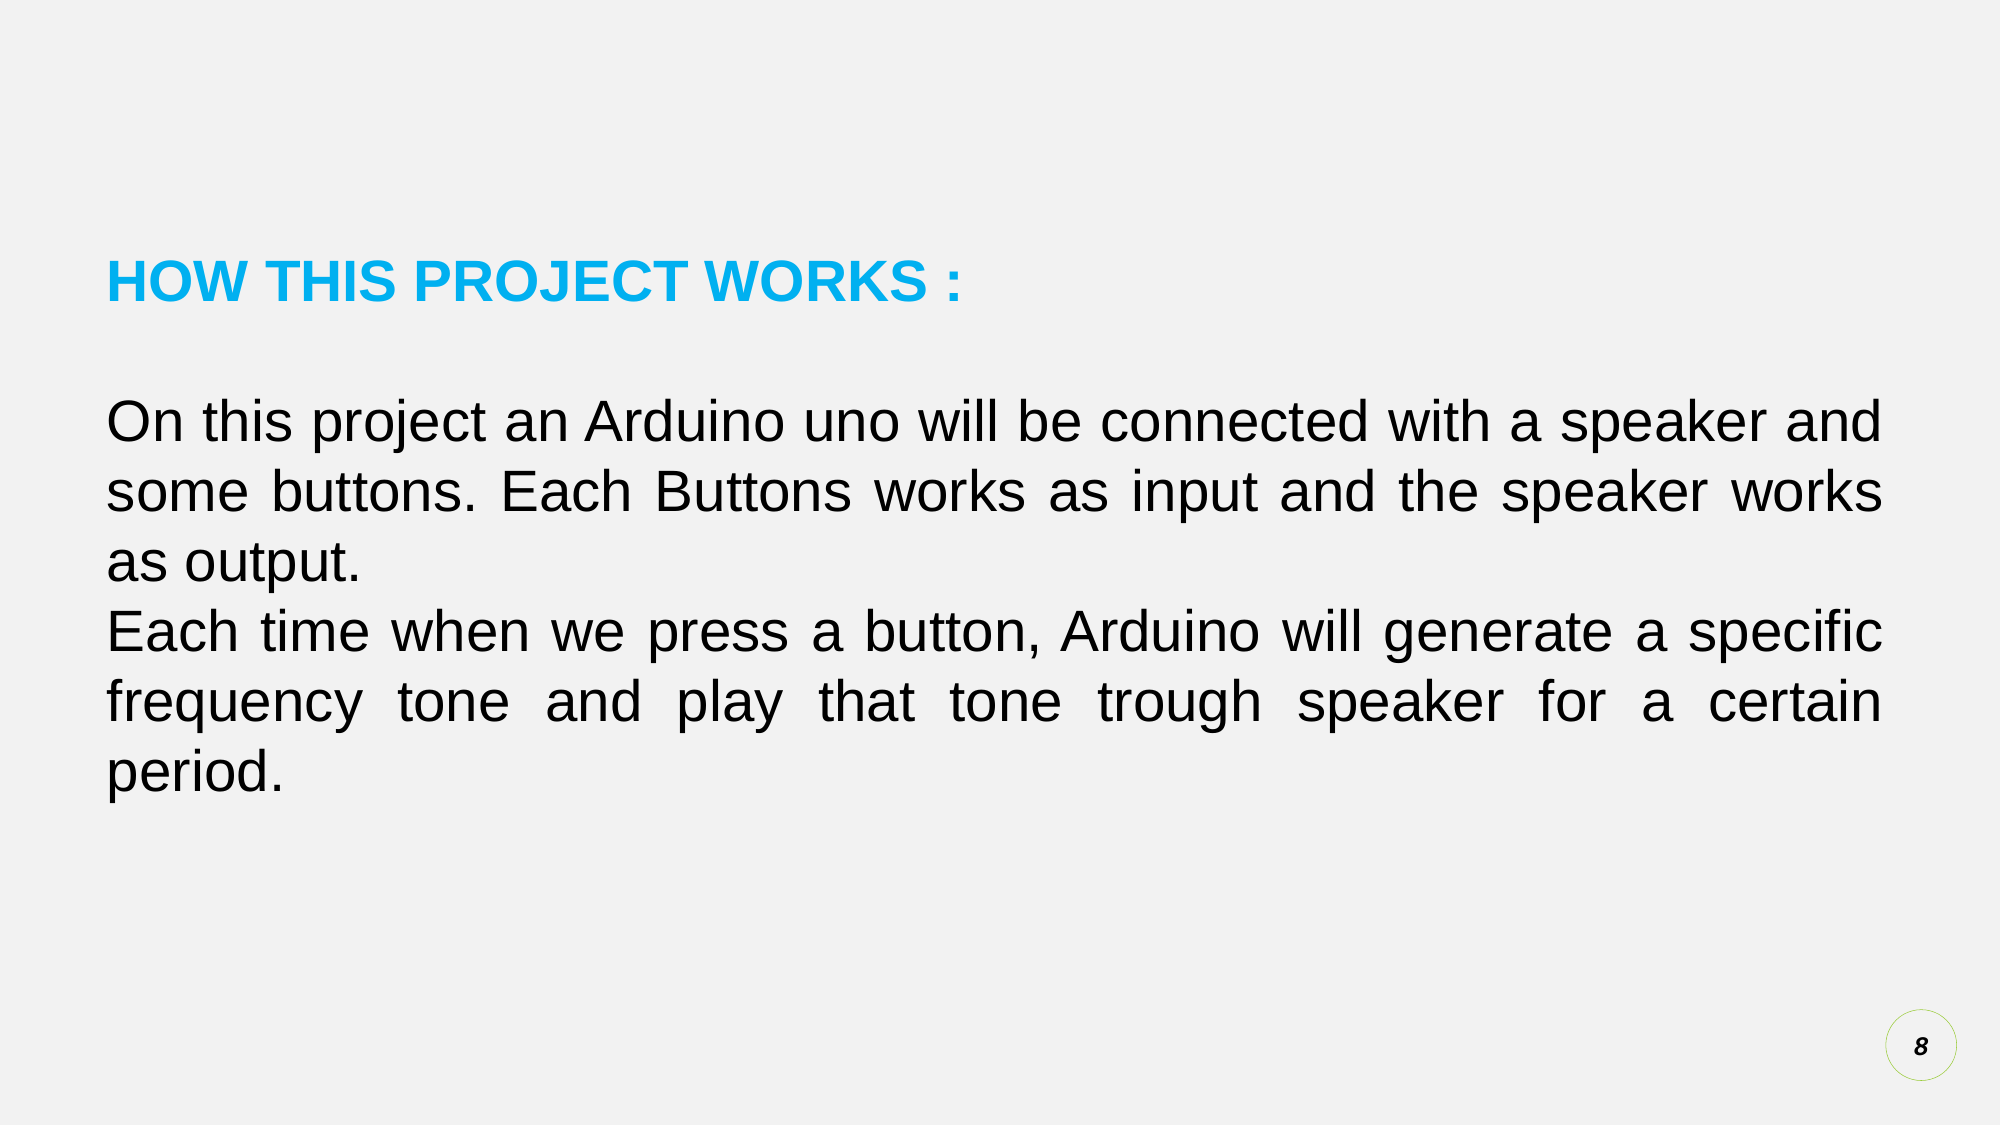

HOW THIS PROJECT WORKS :

On this project an Arduino uno will be connected with a speaker and some buttons. Each Buttons works as input and the speaker works as output.
Each time when we press a button, Arduino will generate a specific frequency tone and play that tone trough speaker for a certain period.

8